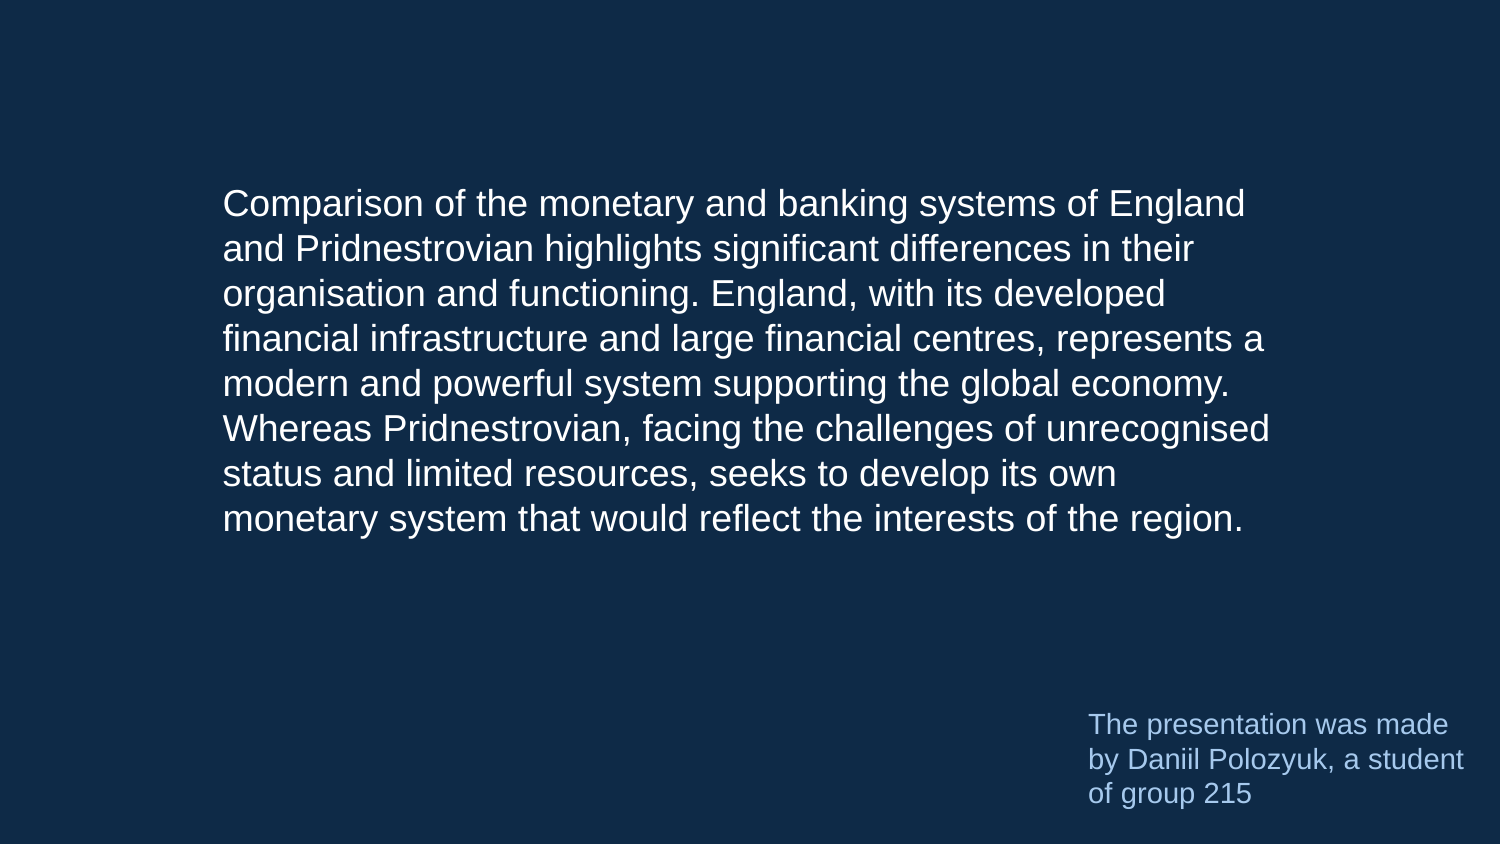

Comparison of the monetary and banking systems of England and Pridnestrovian highlights significant differences in their organisation and functioning. England, with its developed financial infrastructure and large financial centres, represents a modern and powerful system supporting the global economy. Whereas Pridnestrovian, facing the challenges of unrecognised status and limited resources, seeks to develop its own monetary system that would reflect the interests of the region.
The presentation was made by Daniil Polozyuk, a student of group 215